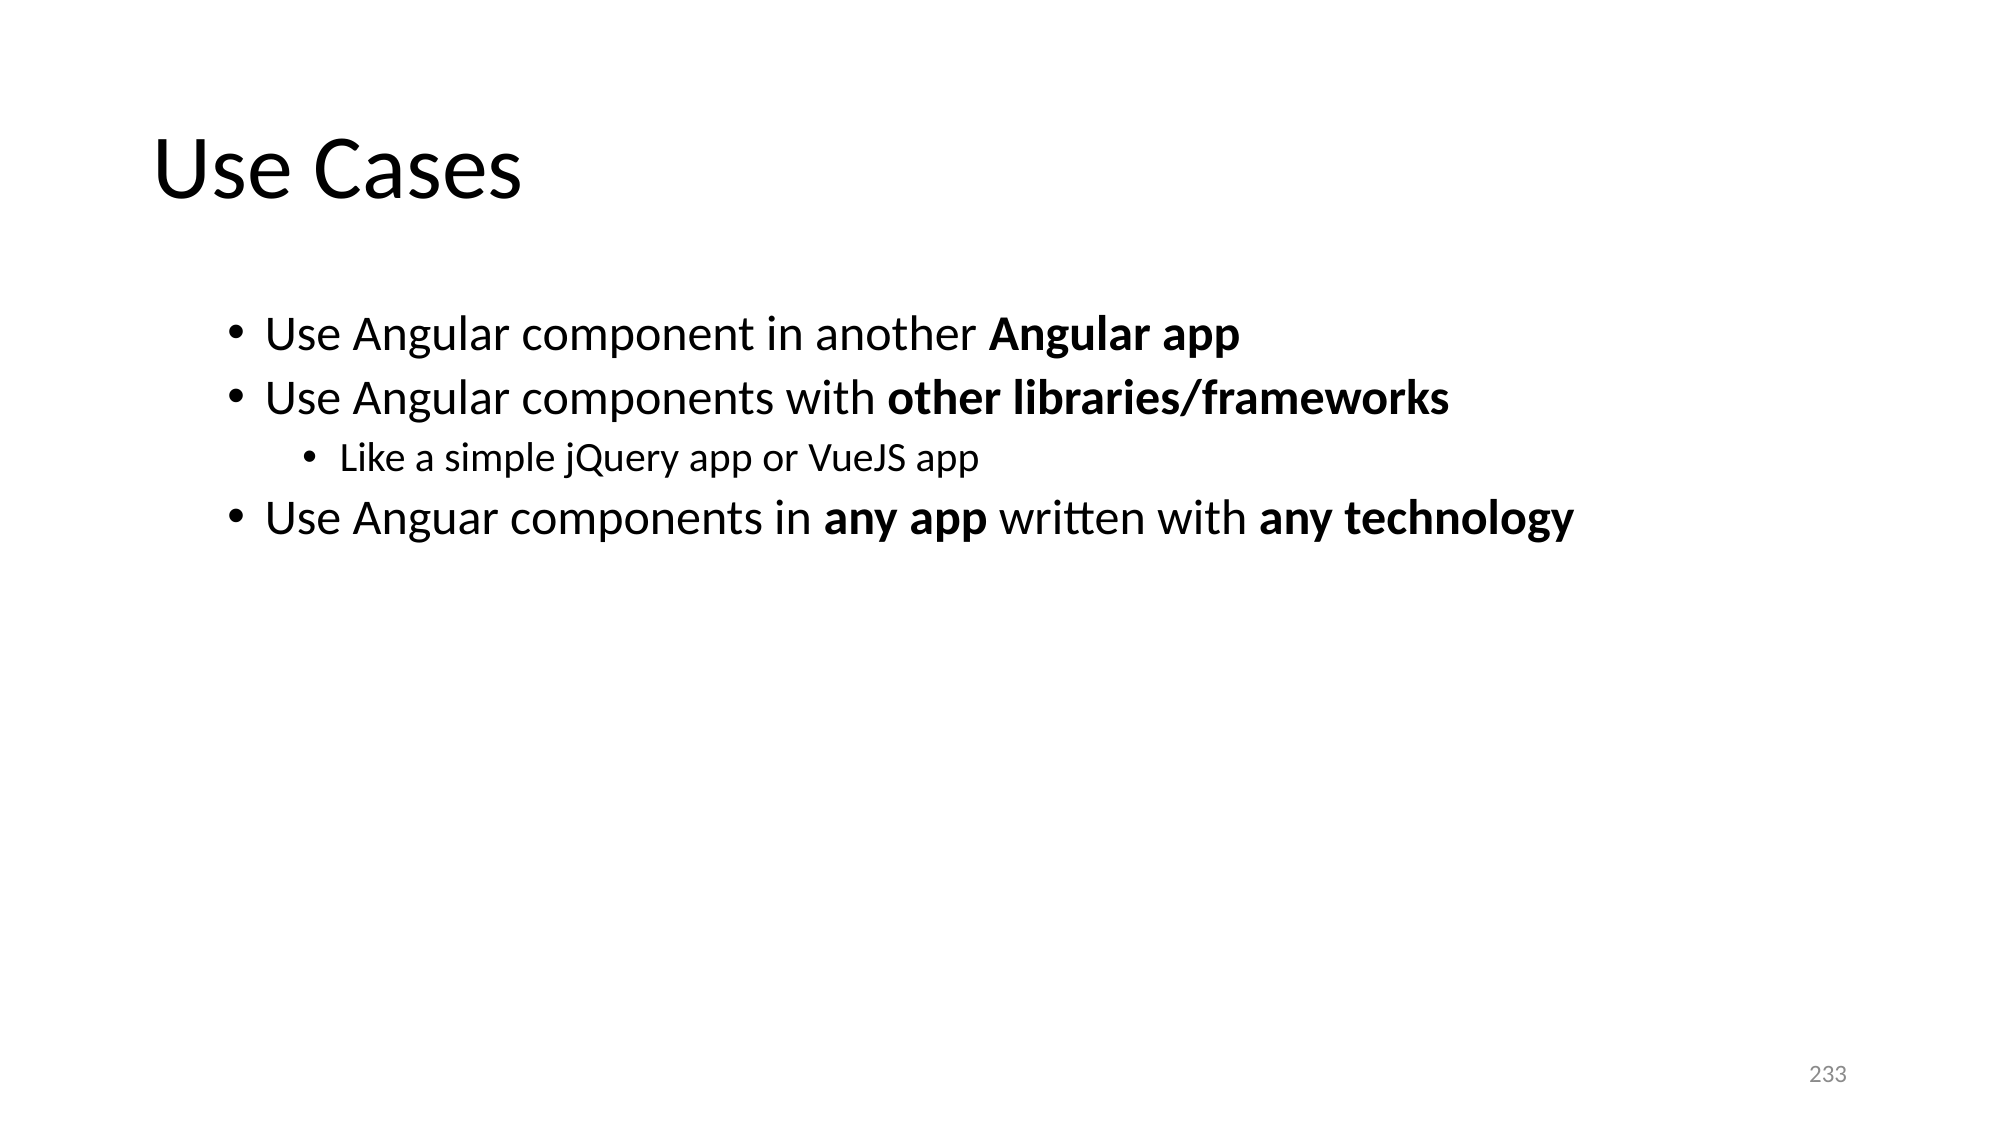

# Use Cases
Use Angular component in another Angular app
Use Angular components with other libraries/frameworks
Like a simple jQuery app or VueJS app
Use Anguar components in any app written with any technology

233